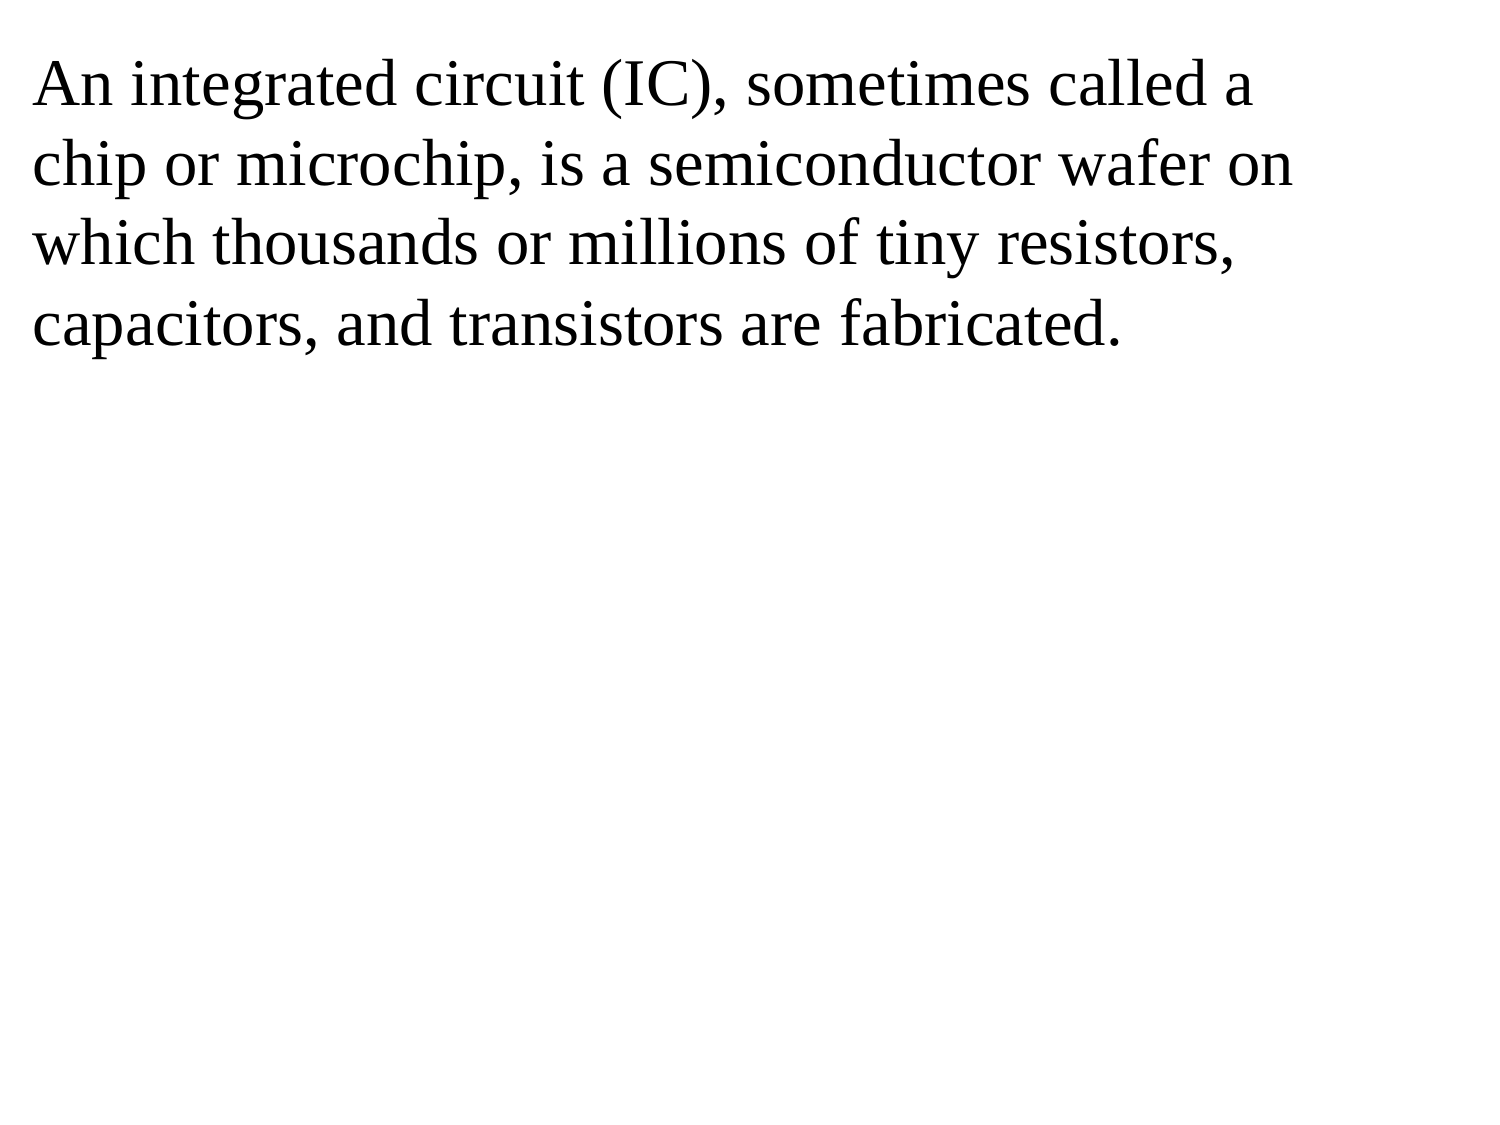

An integrated circuit (IC), sometimes called a chip or microchip, is a semiconductor wafer on which thousands or millions of tiny resistors, capacitors, and transistors are fabricated.